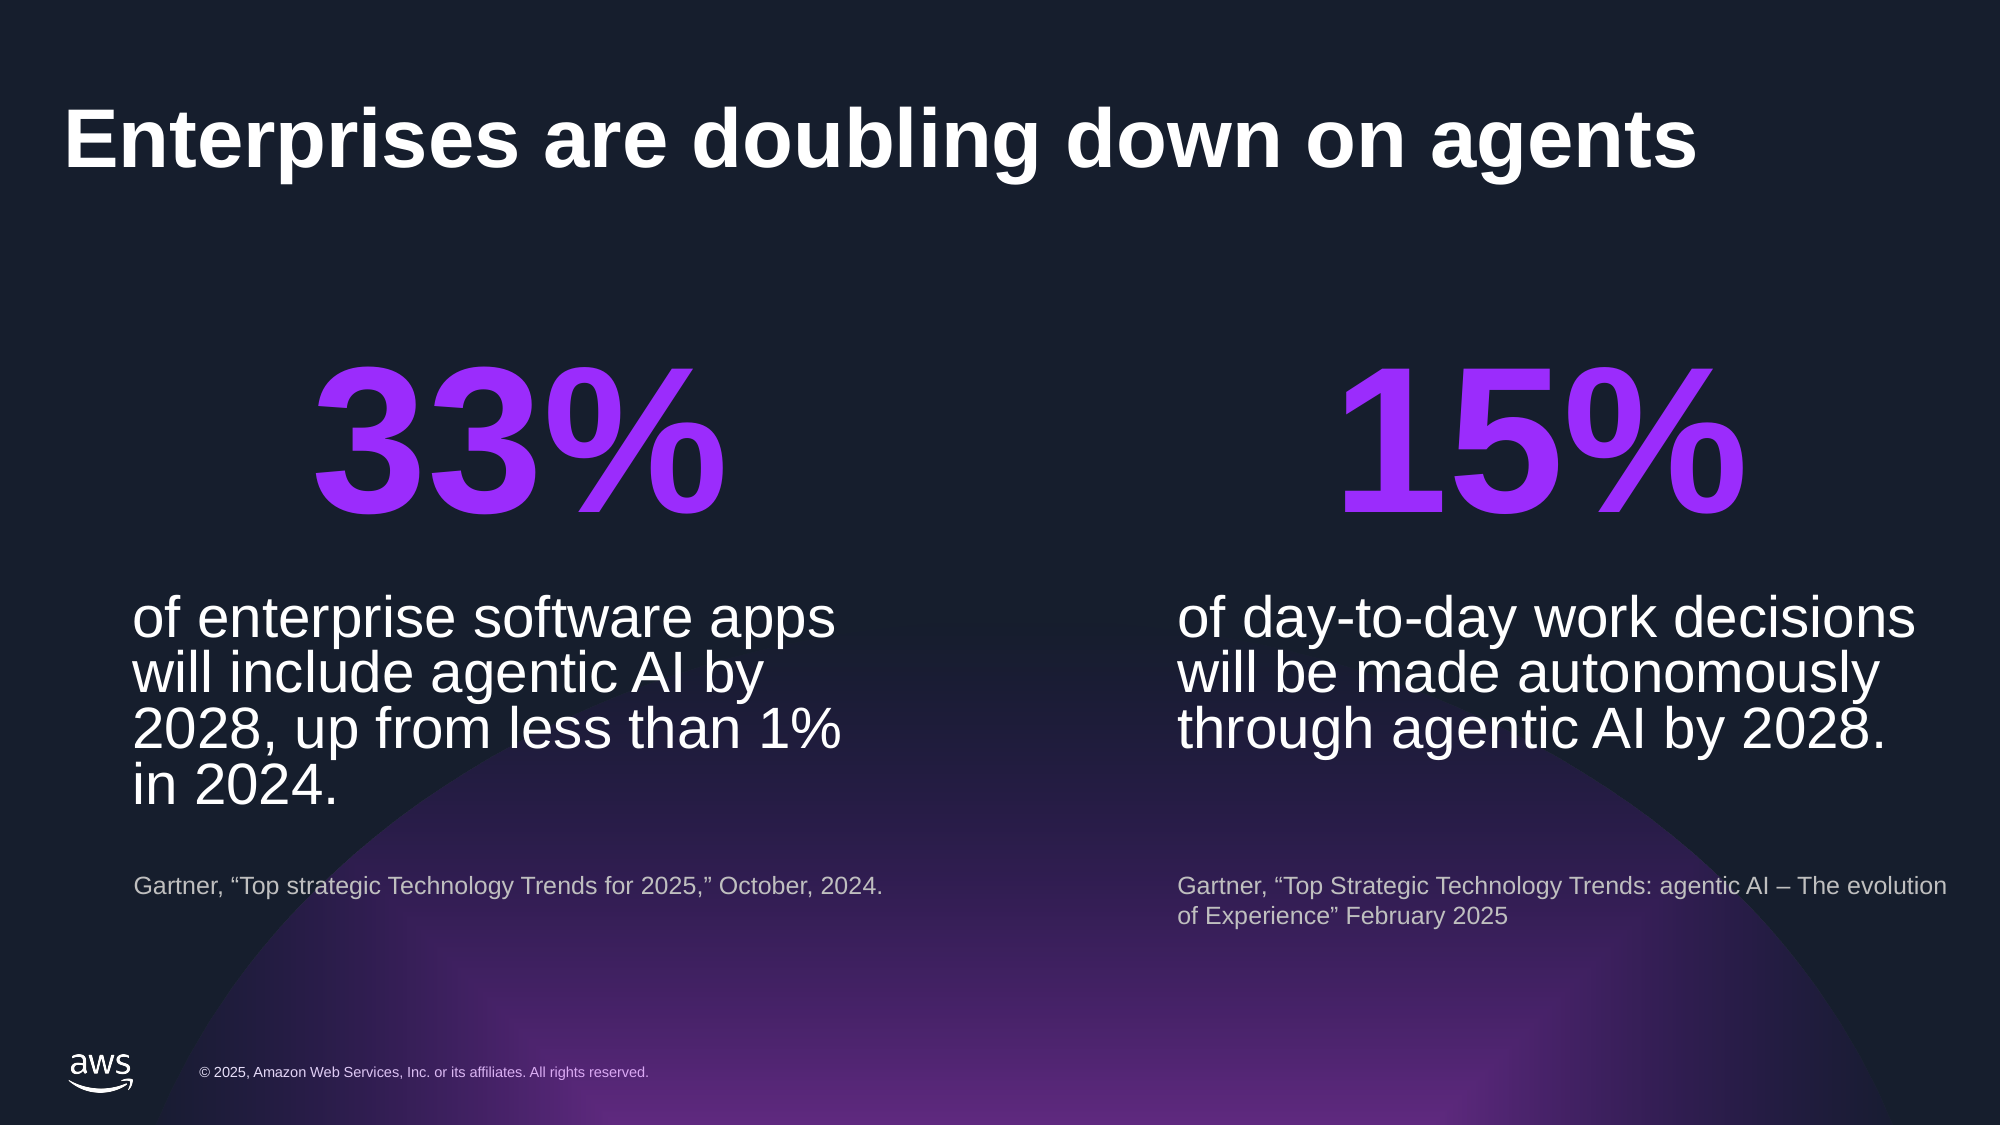

Enterprises are doubling down on agents
33%
15%
of enterprise software apps will include agentic AI by 2028, up from less than 1% in 2024.

of day-to-day work decisions will be made autonomously through agentic AI by 2028.
Gartner, “Top strategic Technology Trends for 2025,” October, 2024.
Gartner, “Top Strategic Technology Trends: agentic AI – The evolution of Experience” February 2025